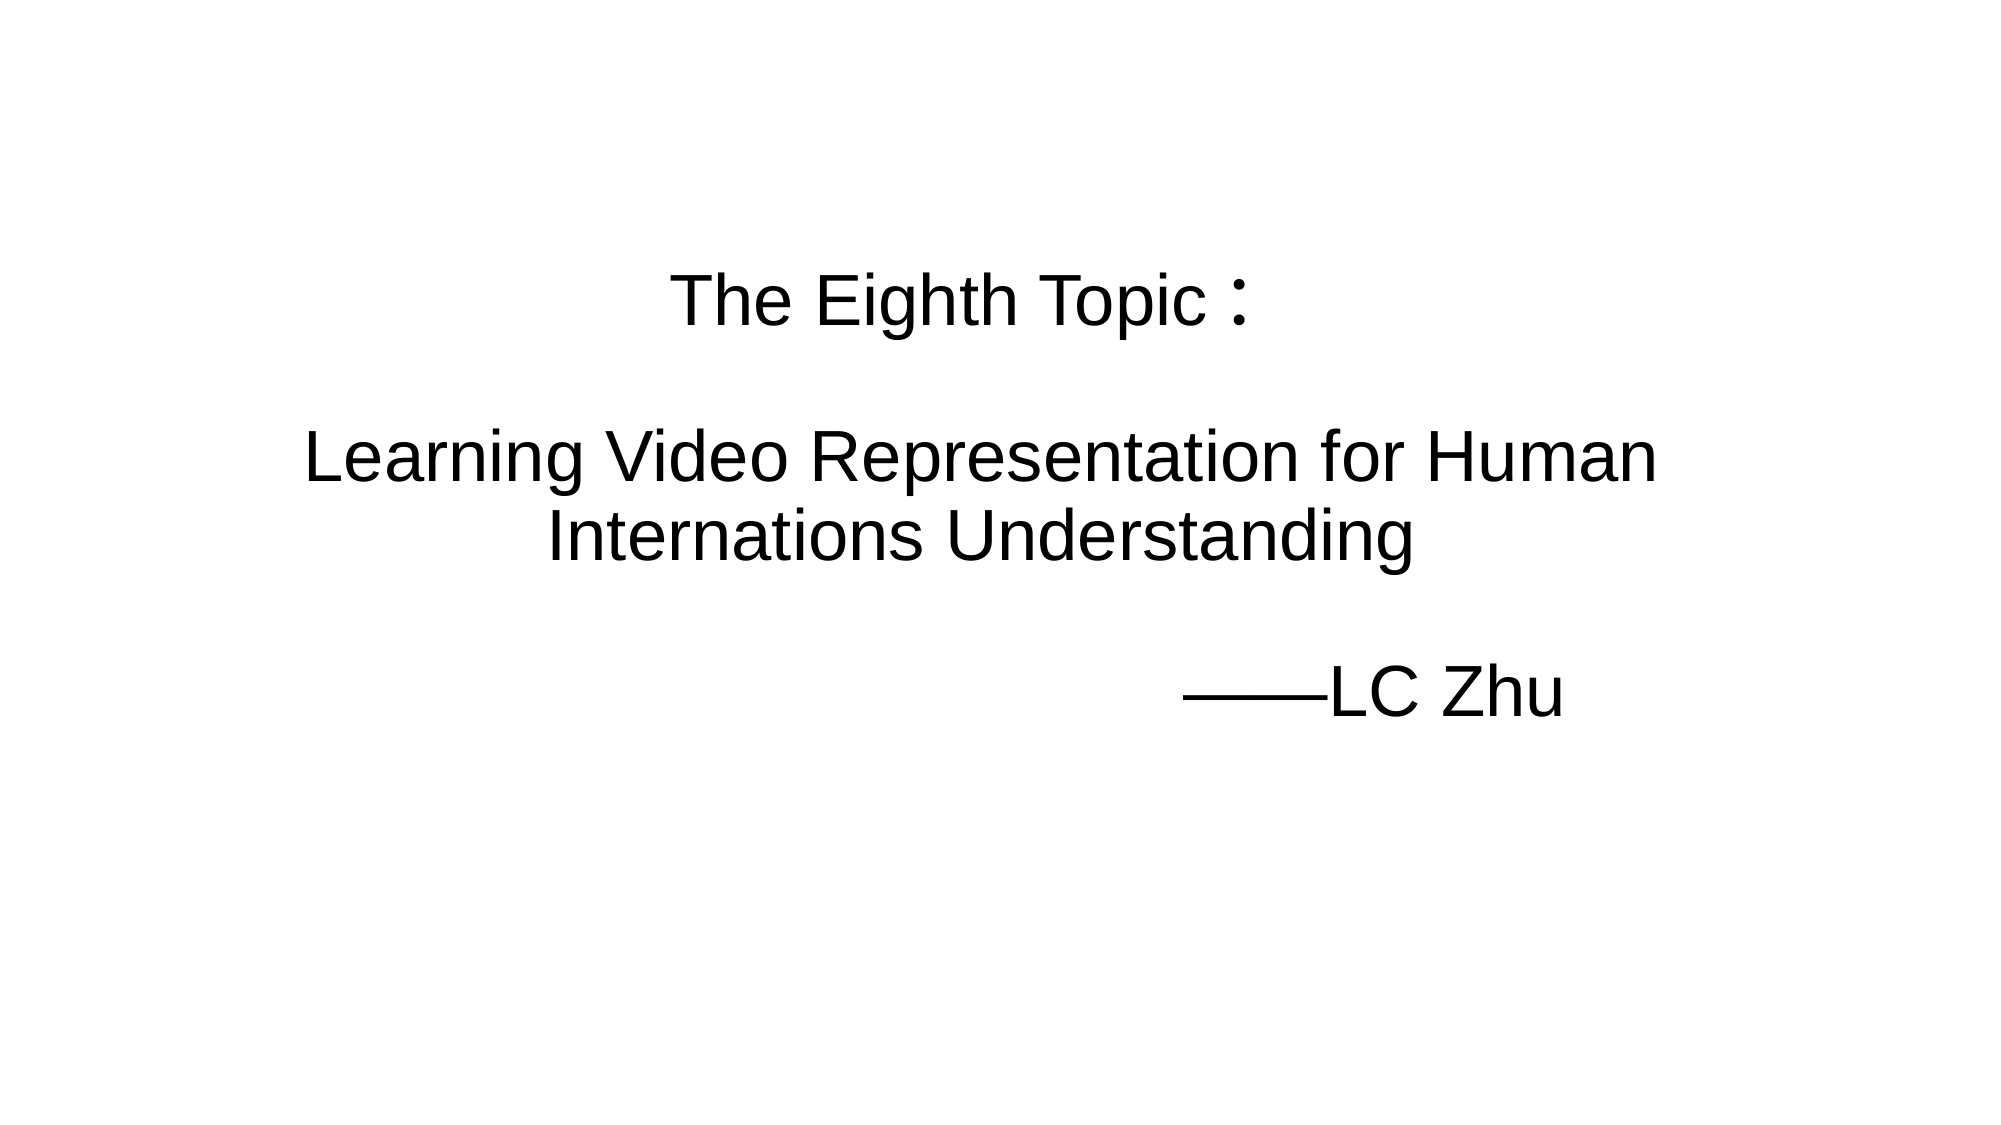

# The Eighth Topic： Learning Video Representation for Human Internations Understanding ——LC Zhu